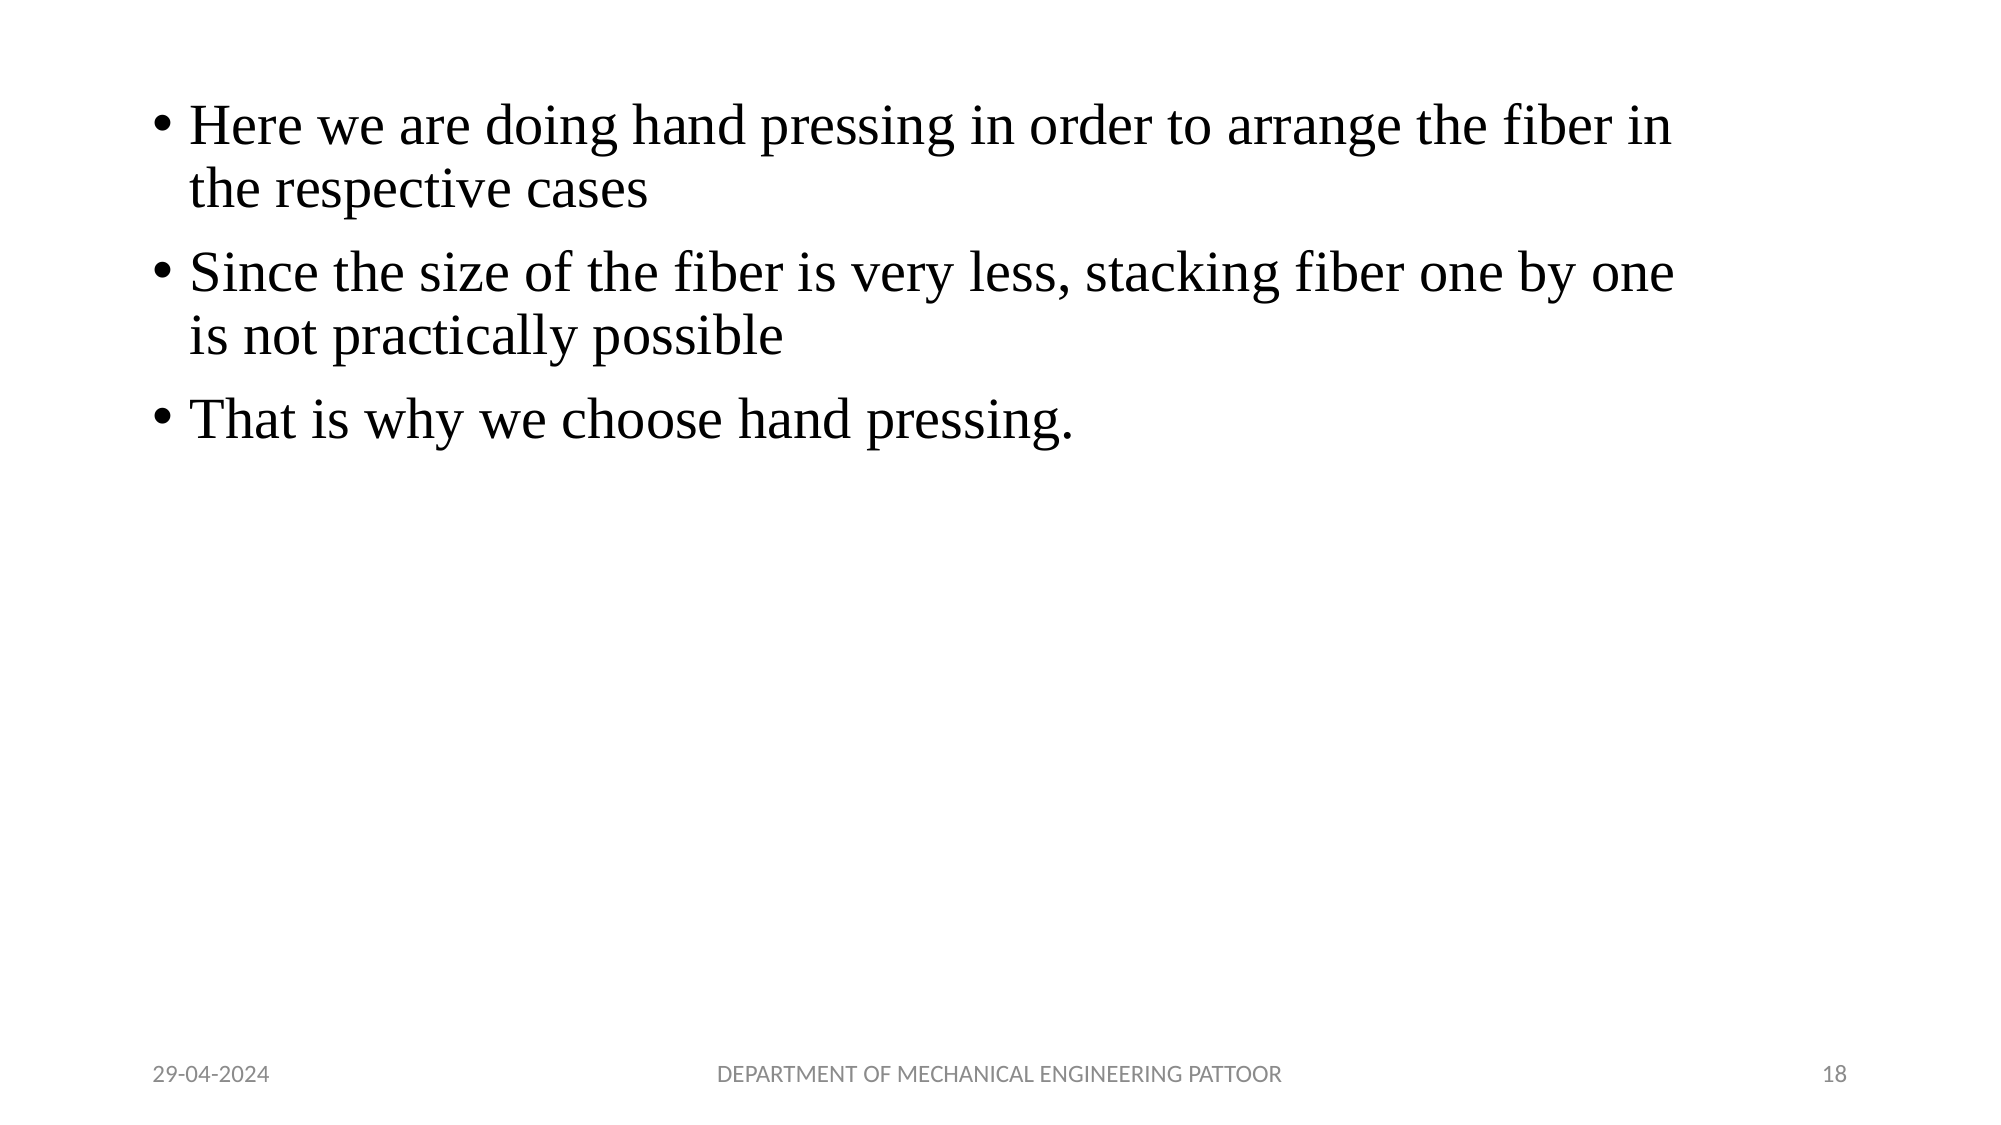

Here we are doing hand pressing in order to arrange the fiber in the respective cases
Since the size of the fiber is very less, stacking fiber one by one is not practically possible
That is why we choose hand pressing.

29-04-2024
DEPARTMENT OF MECHANICAL ENGINEERING PATTOOR
18